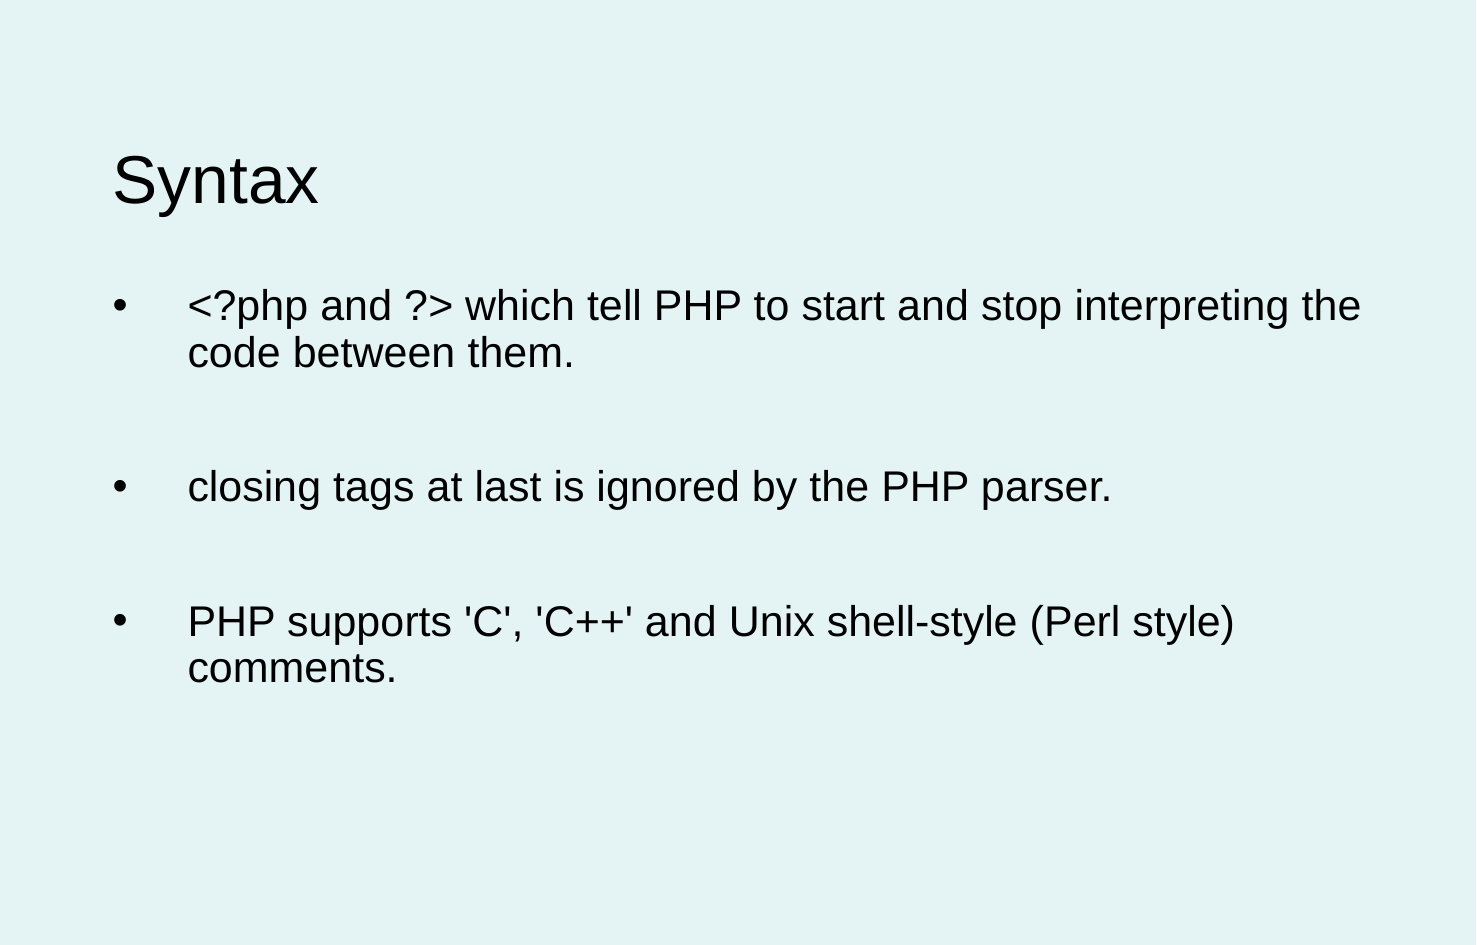

Syntax

<?php and ?> which tell PHP to start and stop interpreting the code between them.

closing tags at last is ignored by the PHP parser.

PHP supports 'C', 'C++' and Unix shell-style (Perl style) comments.